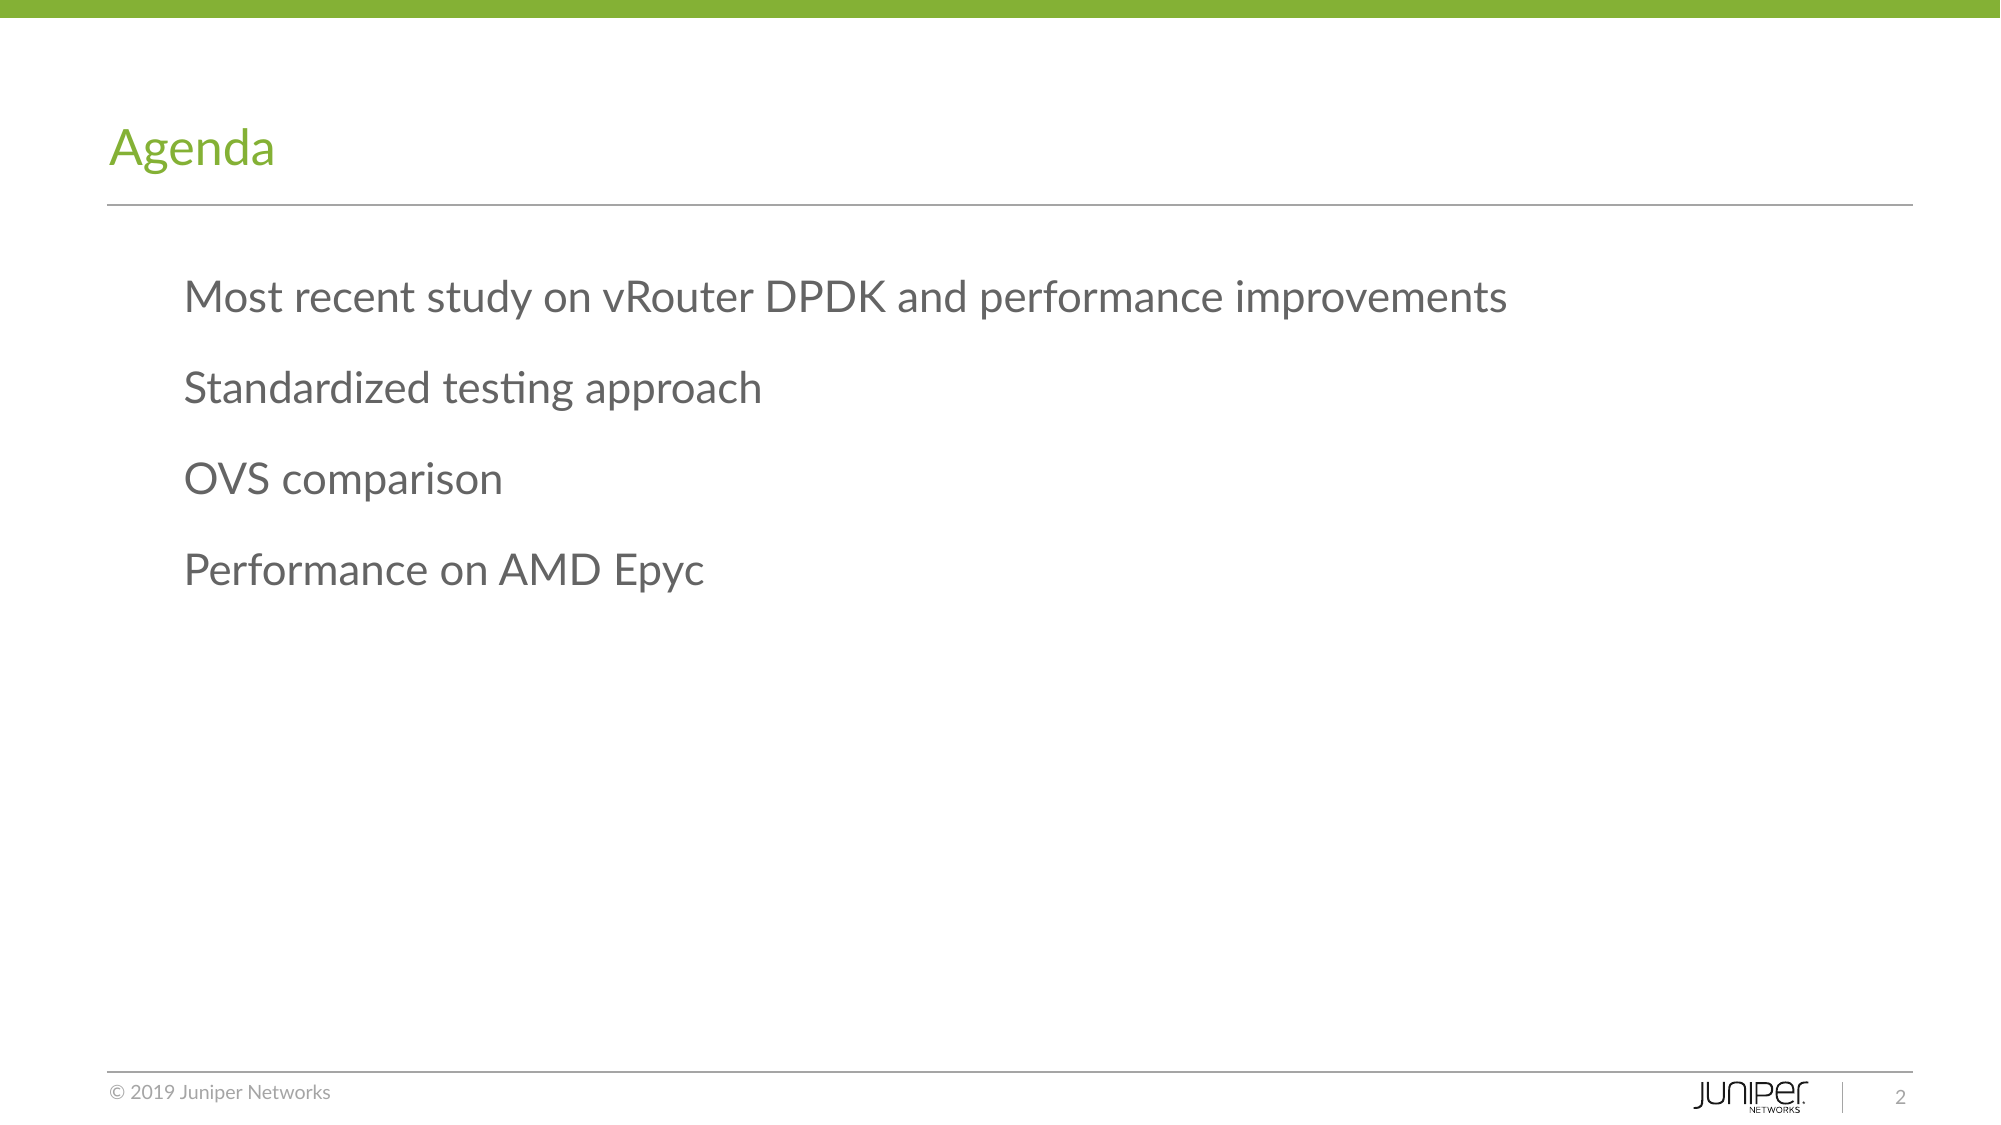

# Agenda
Most recent study on vRouter DPDK and performance improvements
Standardized testing approach
OVS comparison
Performance on AMD Epyc

2